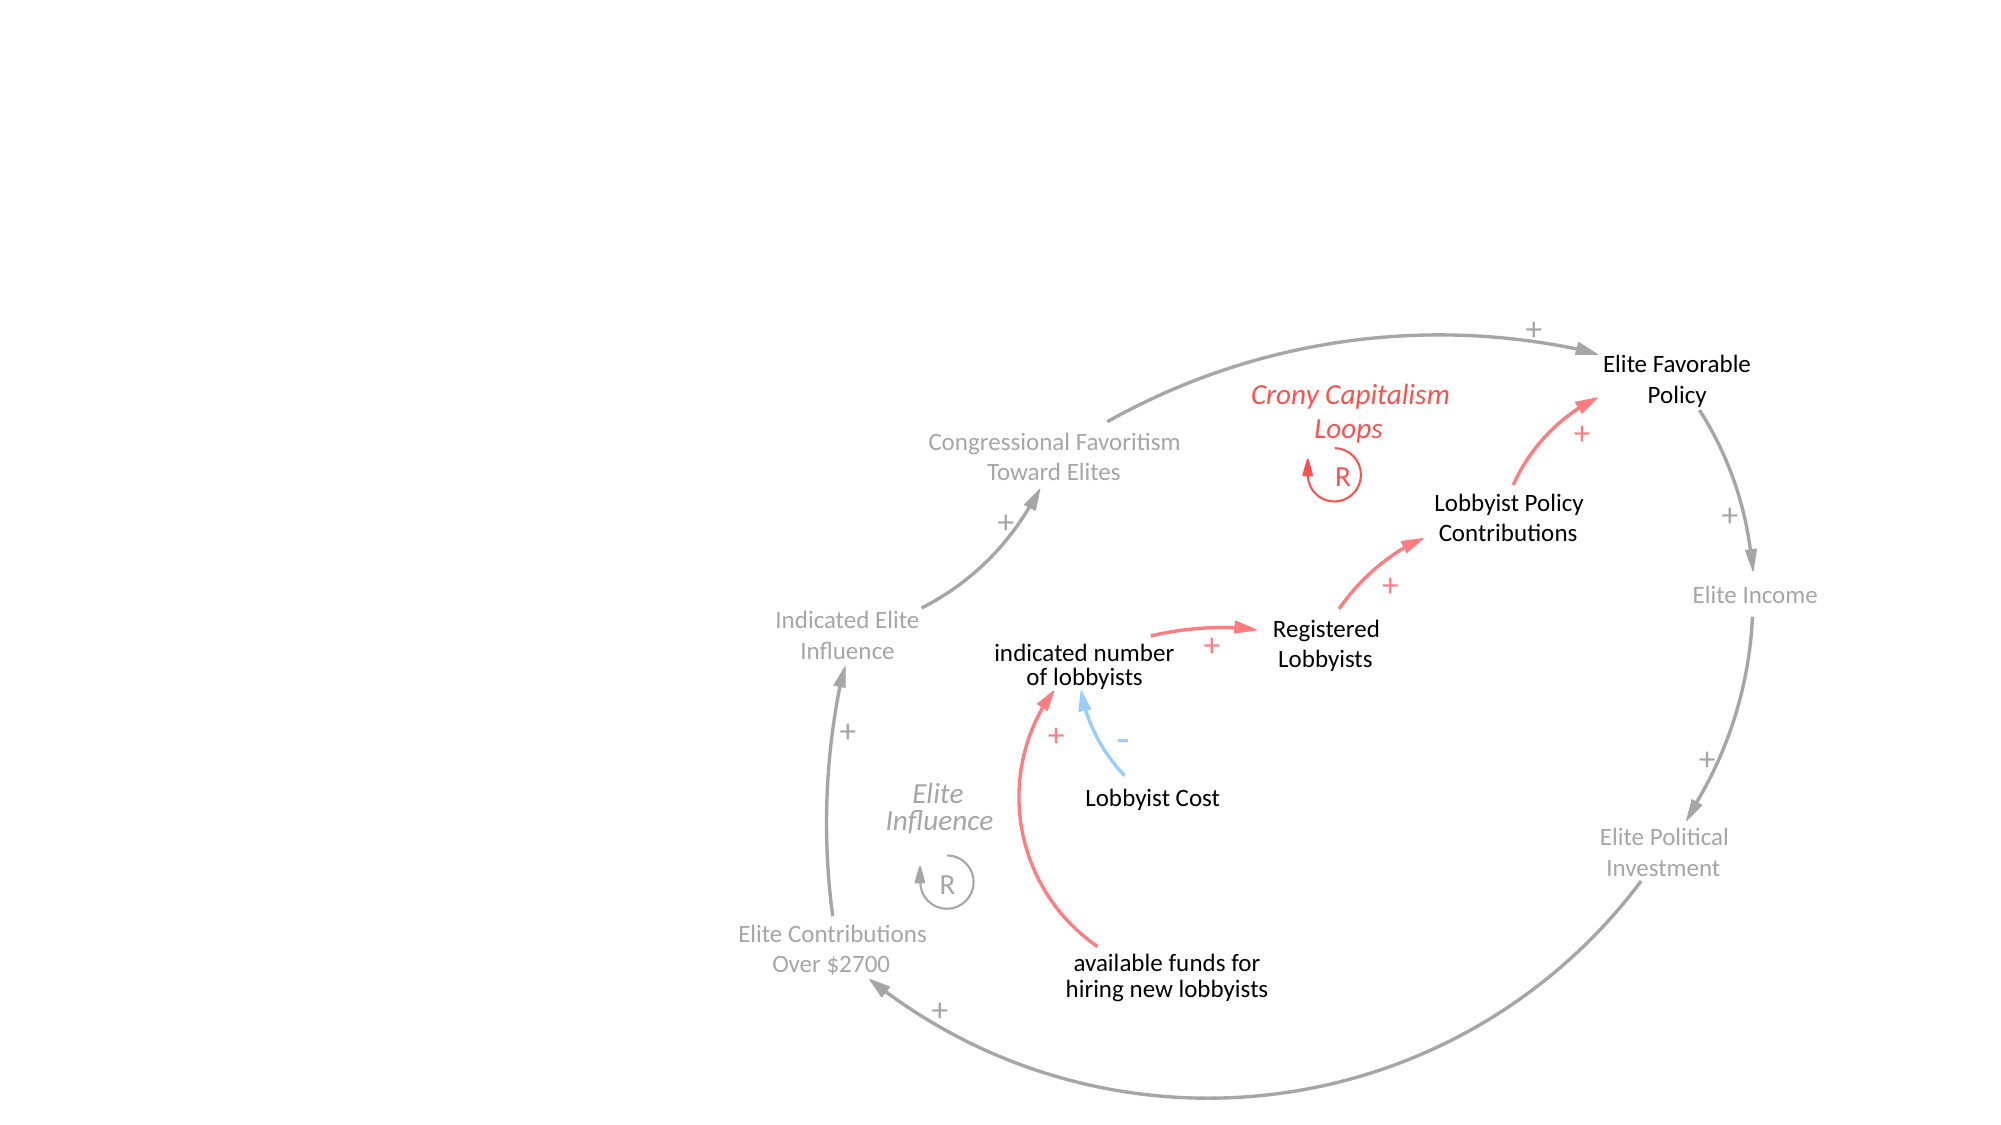

+

Elite Favorable

Crony Capitalism
Policy

Loops

+
Congressional Favoritism

Toward Elites
R

Lobbyist Policy

+
+
Contributions

+
Elite Income

Indicated Elite
Registered

+

Influence
indicated number
Lobbyists

of lobbyists

+
-
+
+
Elite
Lobbyist Cost

Influence
Elite Political
Investment

R

Elite Contributions
available funds for
Over $2700
hiring new lobbyists

+